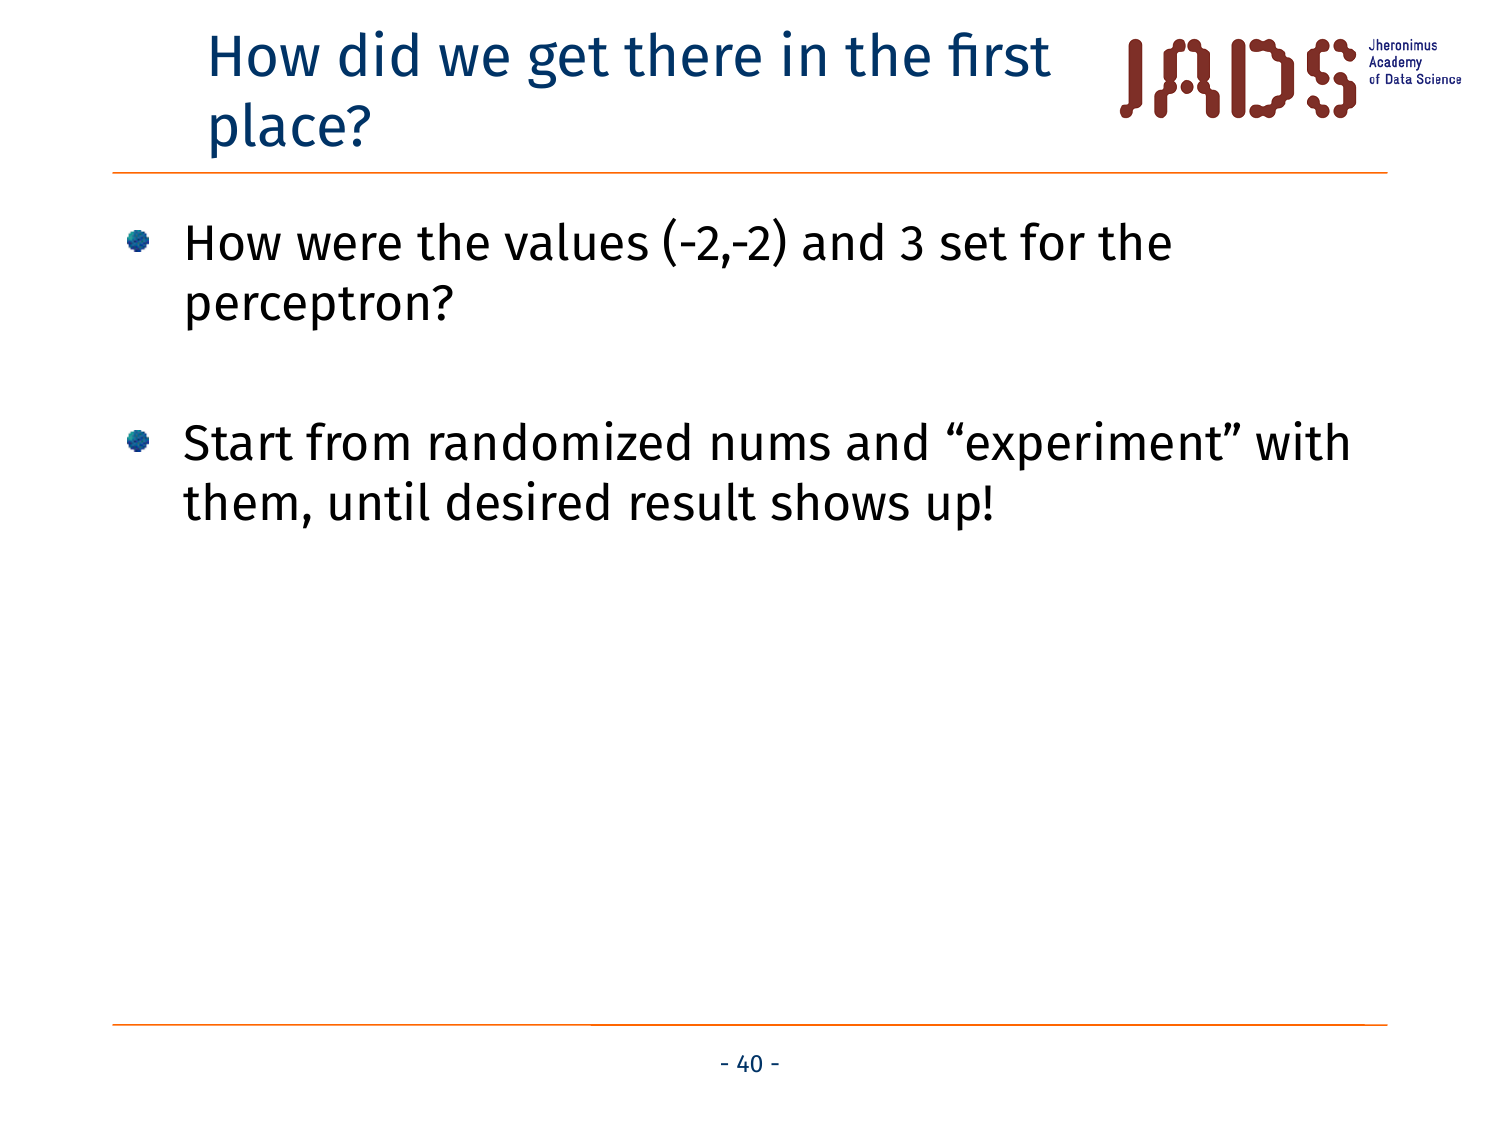

# How did we get there in the first place?
How were the values (-2,-2) and 3 set for the perceptron?

Start from randomized nums and “experiment” with them, until desired result shows up!
- 40 -